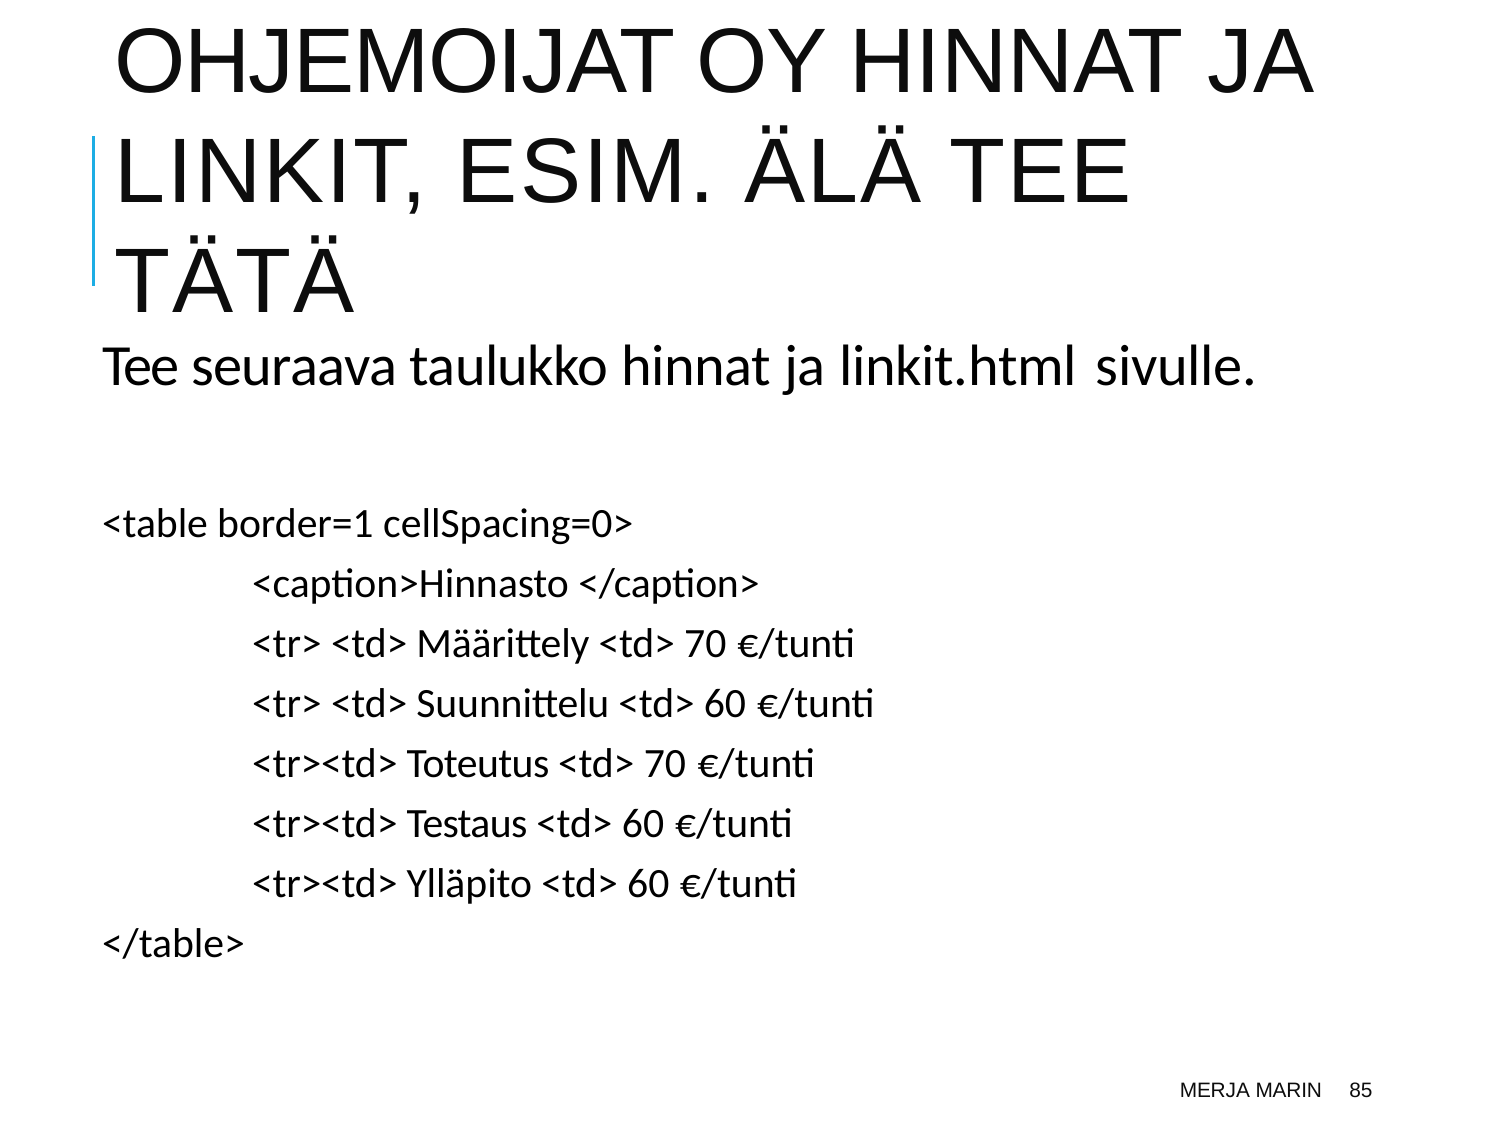

# Ohjemoijat oy Hinnat ja linkit, esim. ÄLÄ TEE TÄTÄ
Tee seuraava taulukko hinnat ja linkit.html sivulle.

<table border=1 cellSpacing=0>
<caption>Hinnasto </caption>
<tr> <td> Määrittely <td> 70 €/tunti
<tr> <td> Suunnittelu <td> 60 €/tunti
<tr><td> Toteutus <td> 70 €/tunti
<tr><td> Testaus <td> 60 €/tunti
<tr><td> Ylläpito <td> 60 €/tunti
</table>
Merja Marin
85